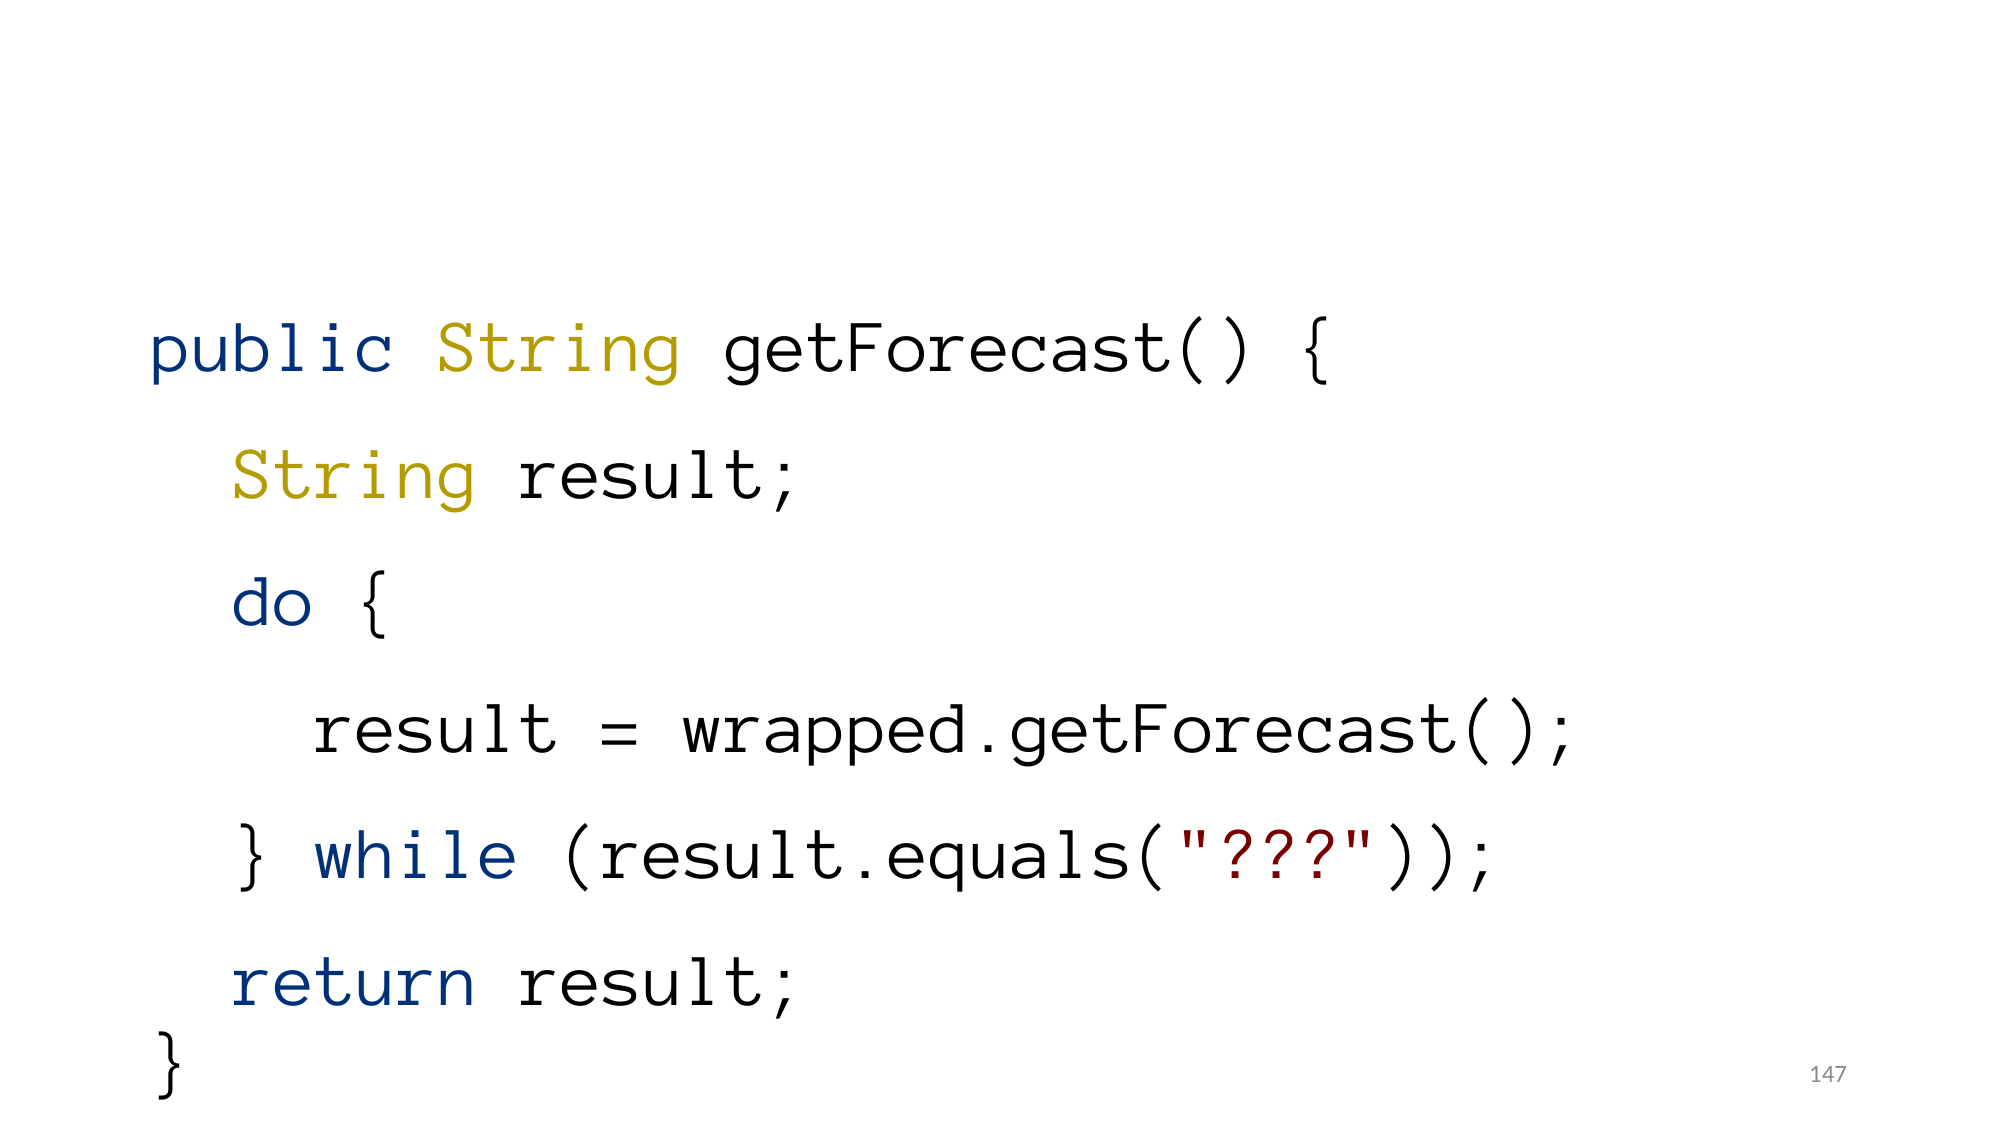

public String getForecast() {
  String result;
  do {
    result = wrapped.getForecast();
  } while (result.equals("???"));
  return result;
}
147